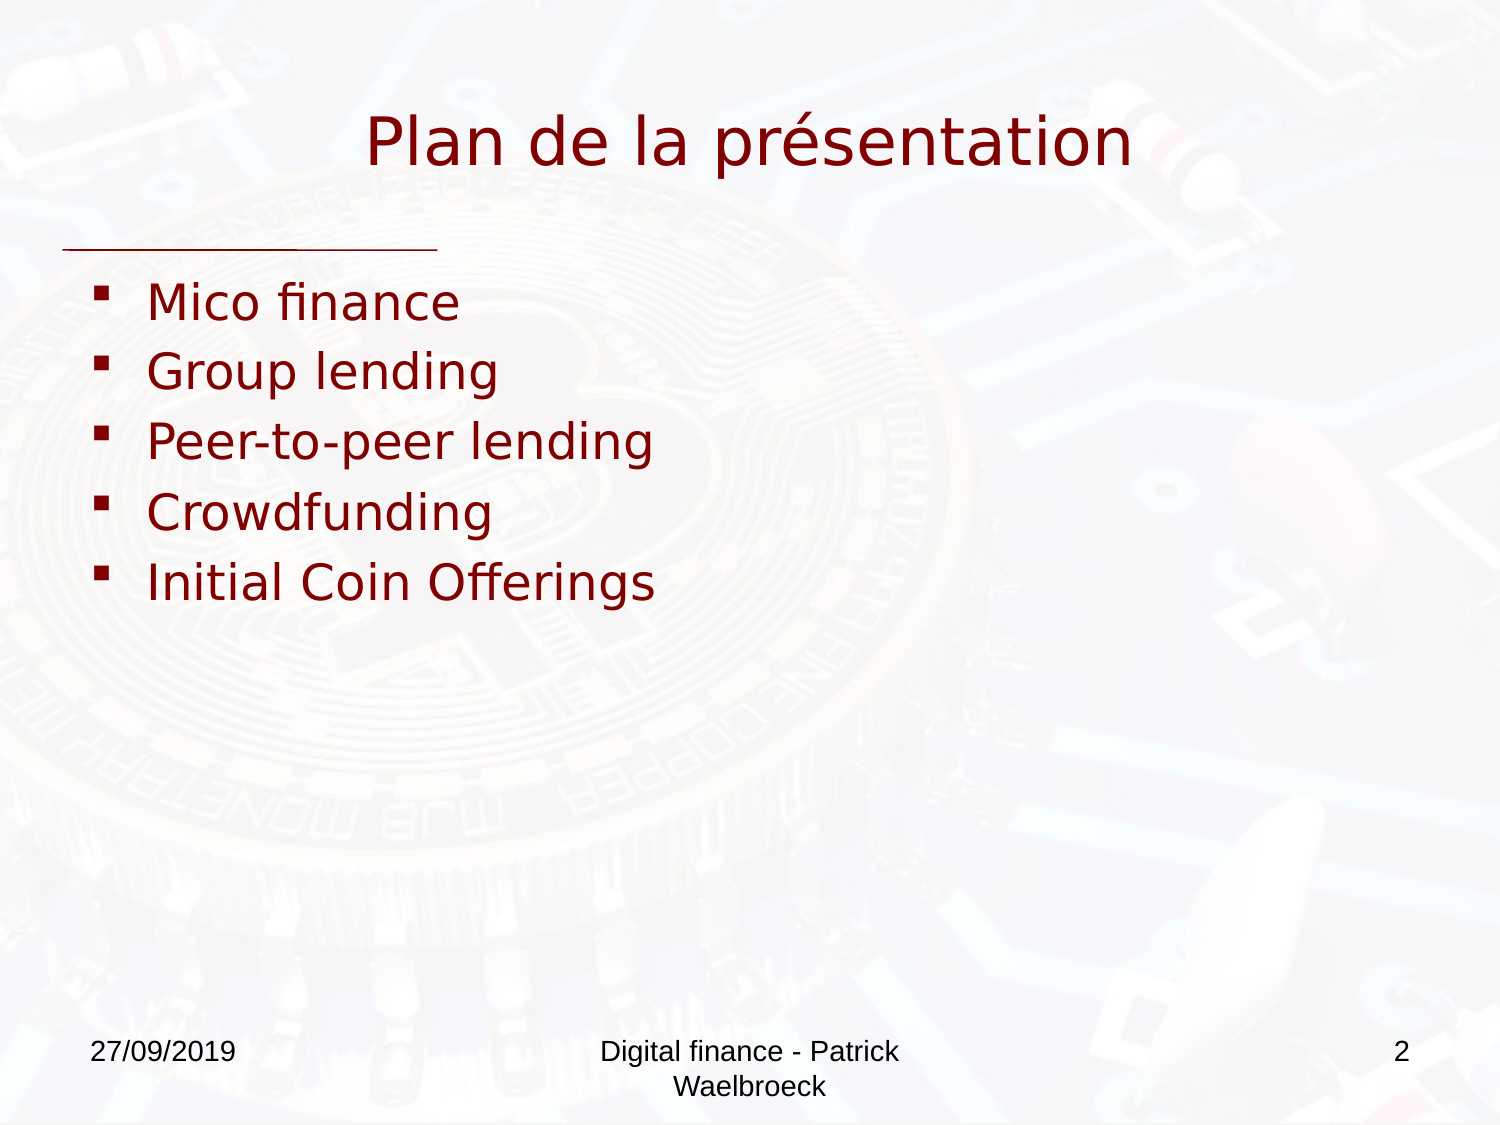

# Plan de la présentation

Mico finance
Group lending
Peer-to-peer lending
Crowdfunding
Initial Coin Offerings
27/09/2019
Digital finance - Patrick Waelbroeck
2